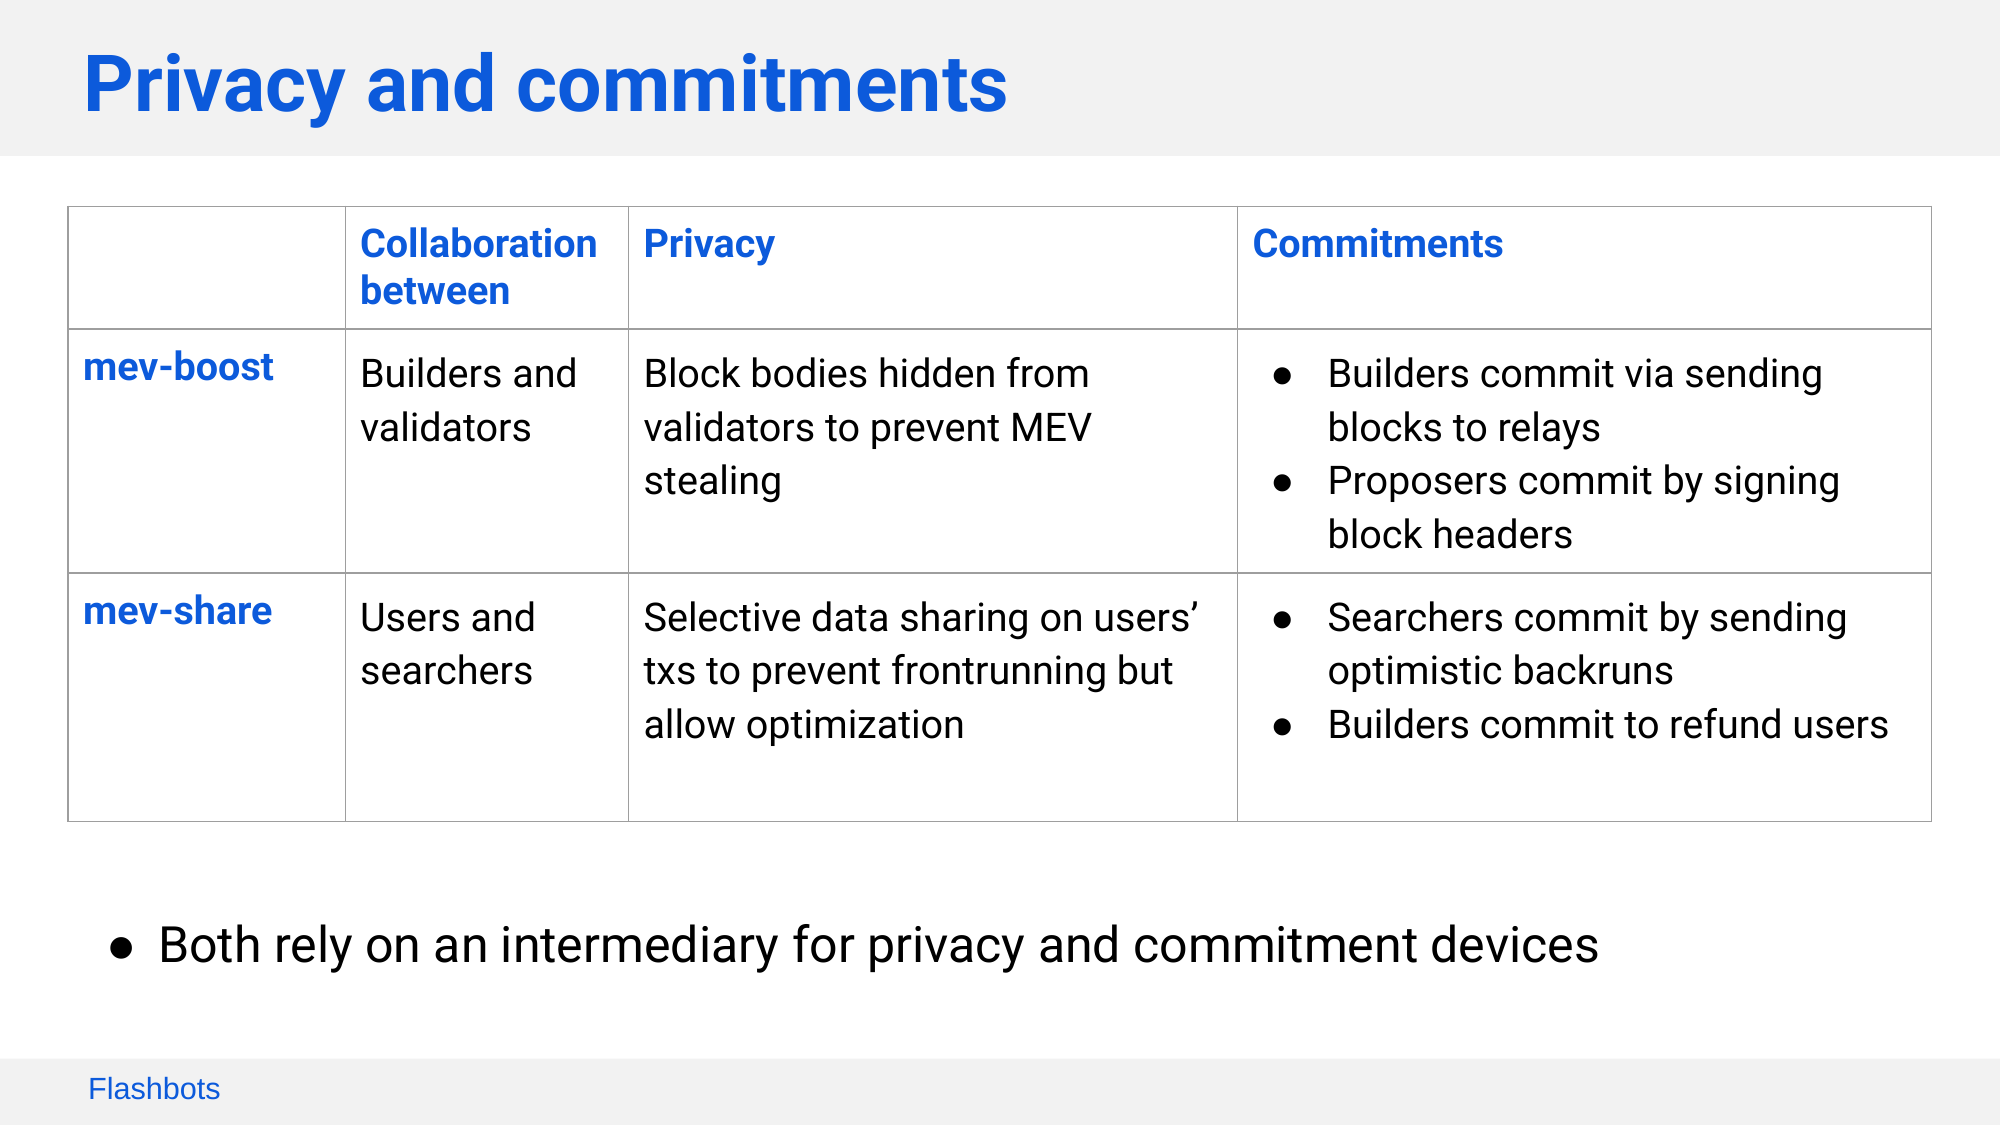

# Privacy and commitments
|  | Collaboration between | Privacy | Commitments |
| --- | --- | --- | --- |
| mev-boost | Builders and validators | Block bodies hidden from validators to prevent MEV stealing | Builders commit via sending blocks to relays Proposers commit by signing block headers |
| mev-share | Users and searchers | Selective data sharing on users’ txs to prevent frontrunning but allow optimization | Searchers commit by sending optimistic backruns Builders commit to refund users |
Both rely on an intermediary for privacy and commitment devices